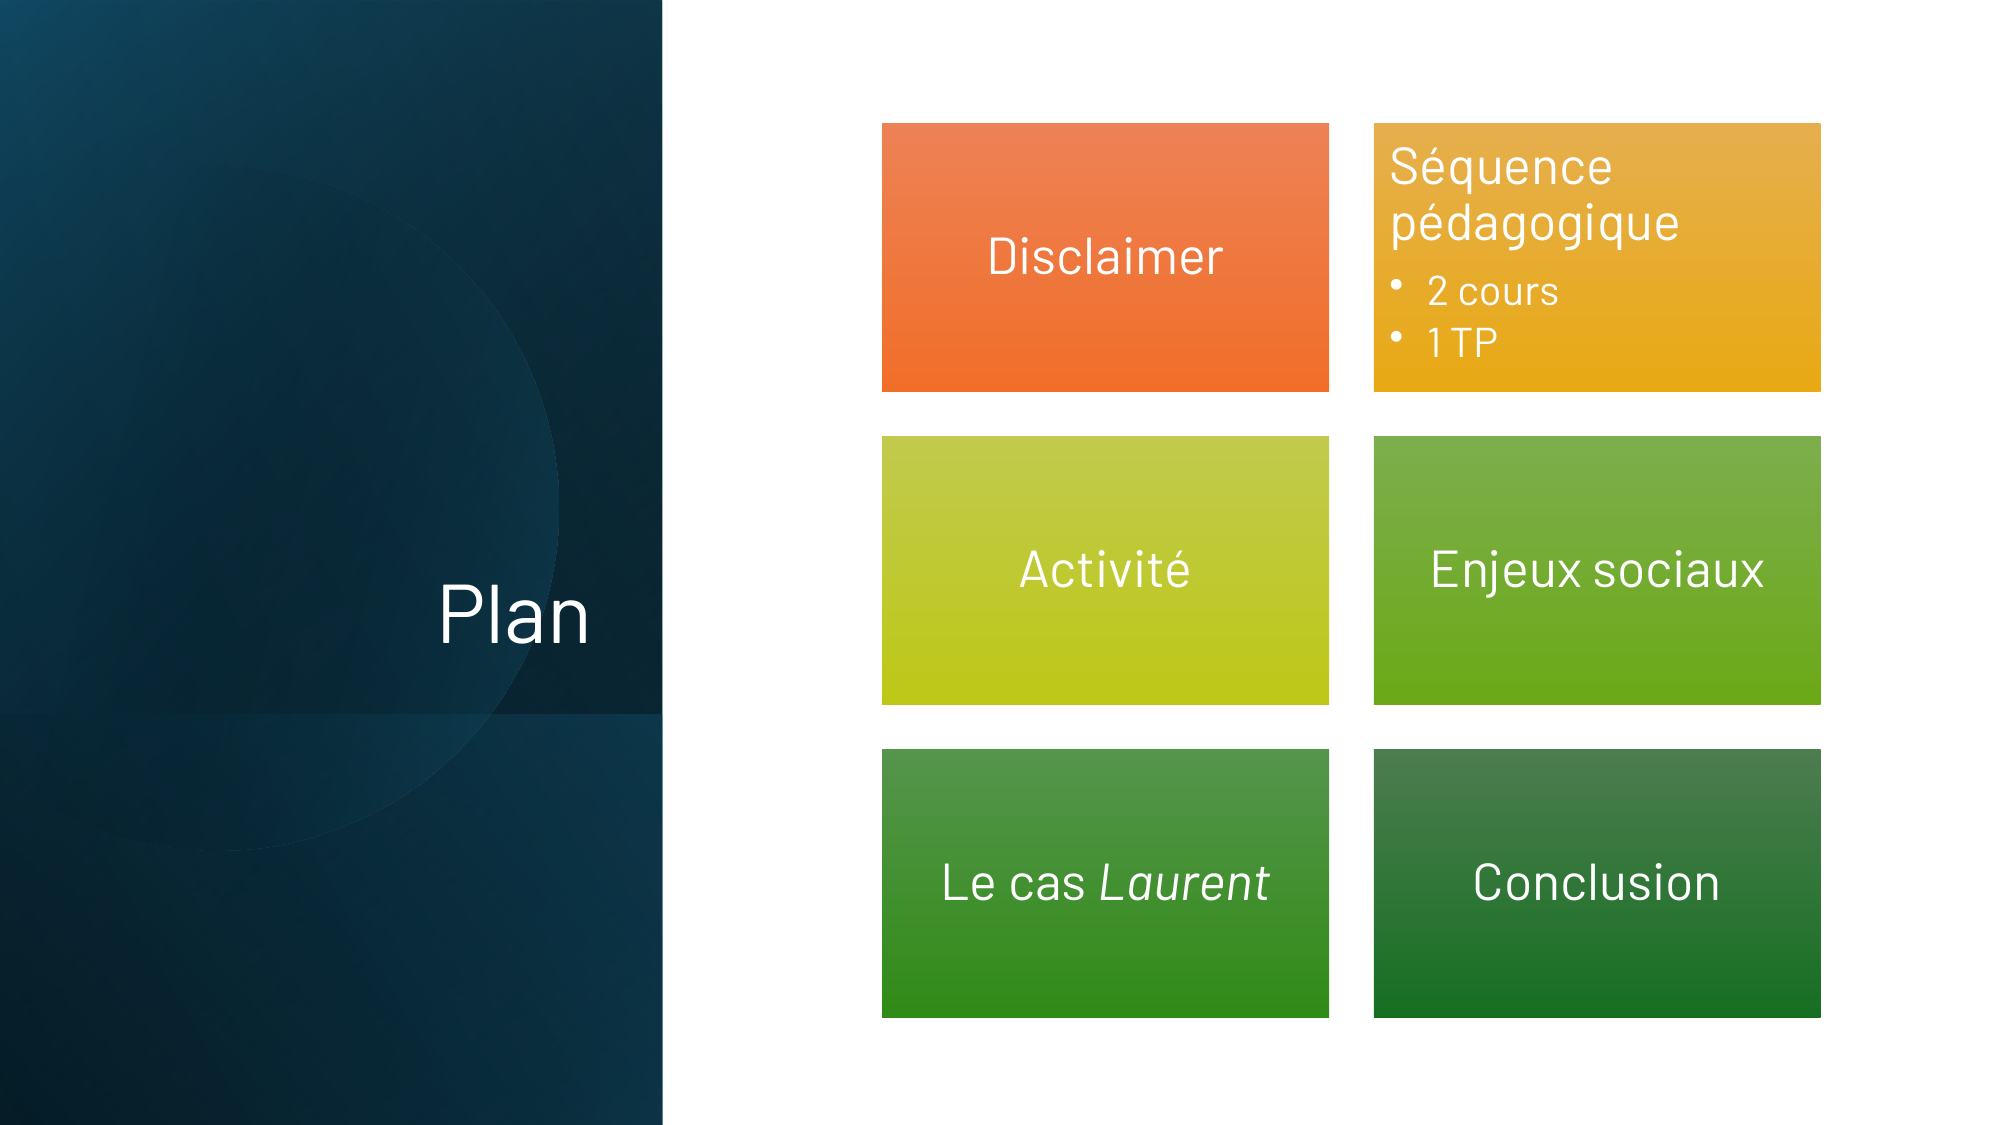

Disclaimer
Séquence pédagogique
2 cours
1 TP
Activité
Enjeux sociaux
Le cas Laurent
Conclusion

# Plan